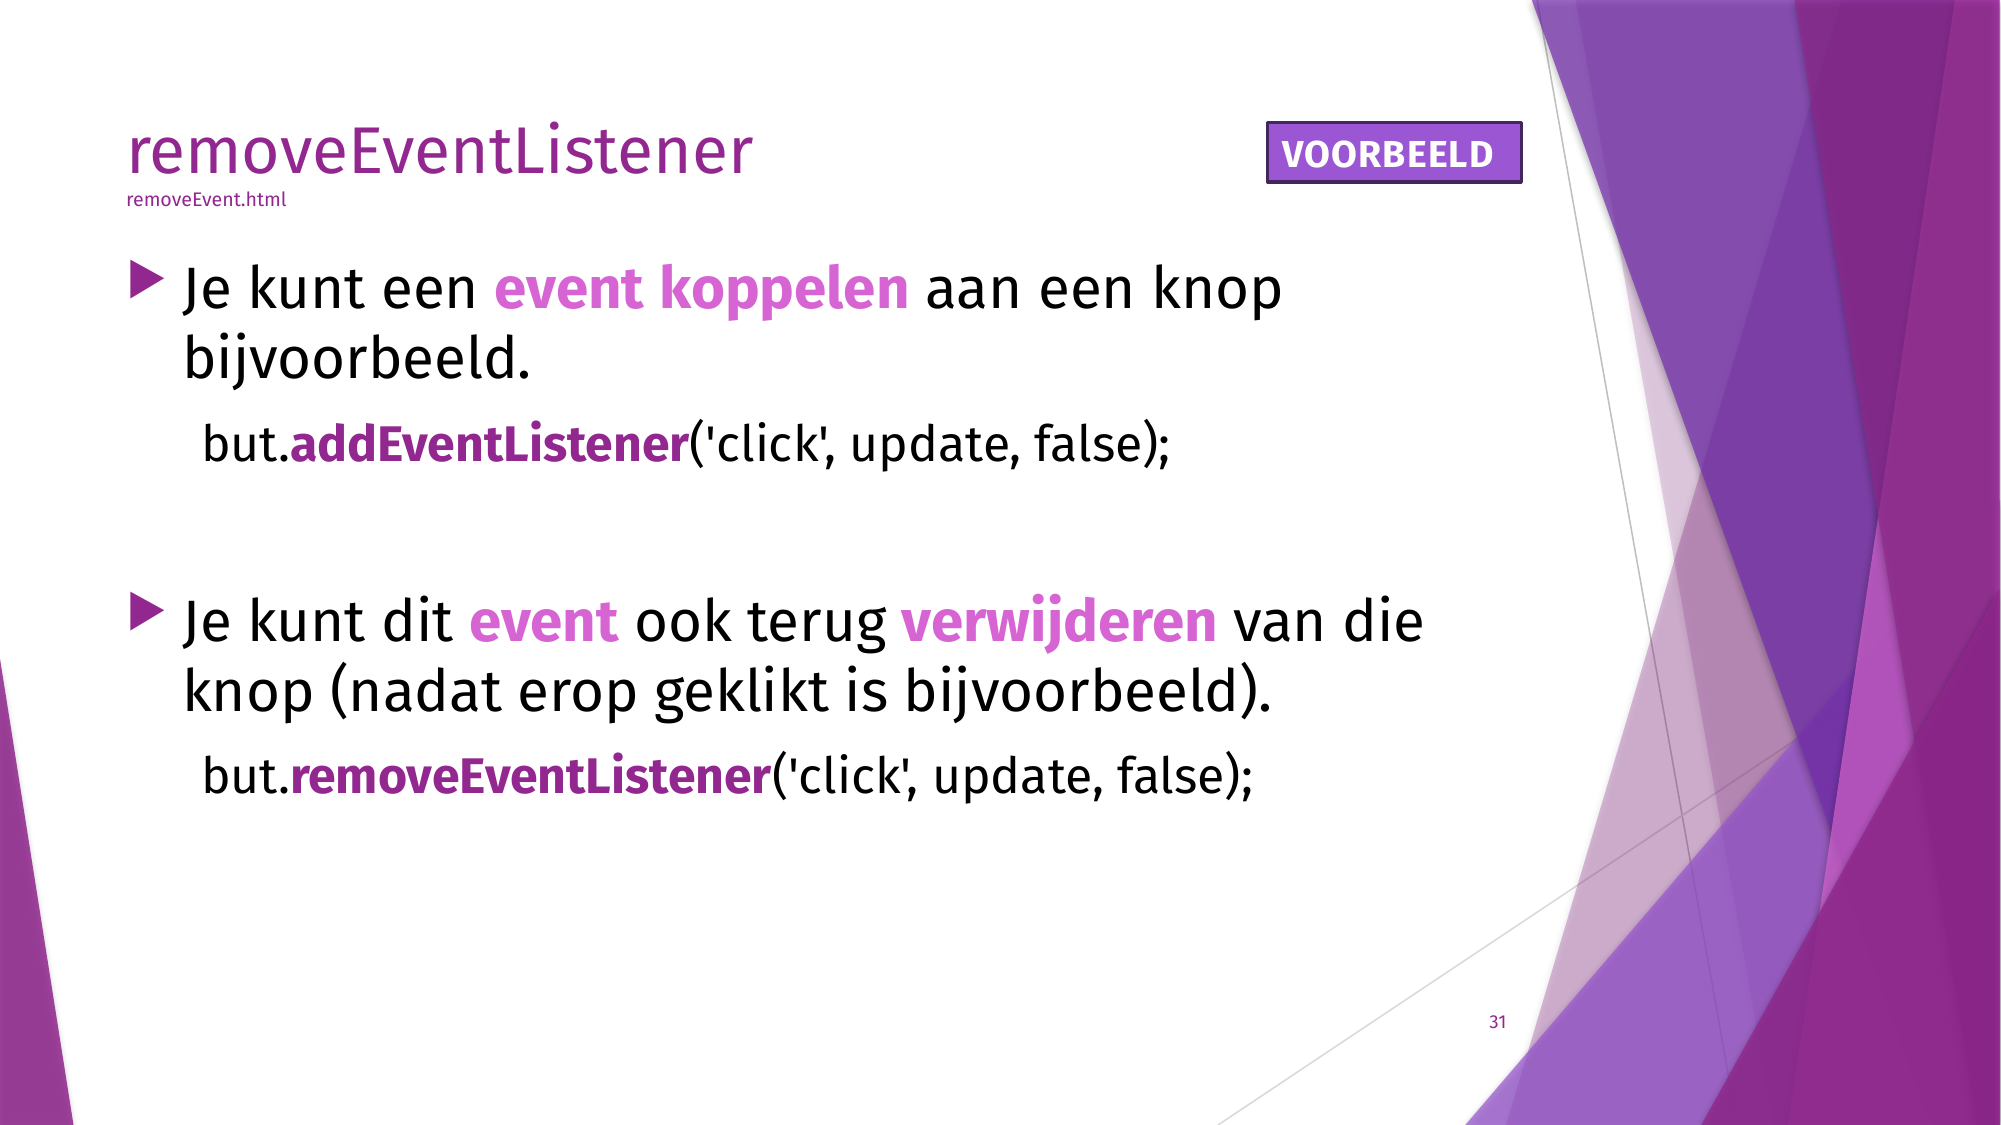

# removeEventListener removeEvent.html
VOORBEELD
Je kunt een event koppelen aan een knop bijvoorbeeld.
but.addEventListener('click', update, false);

Je kunt dit event ook terug verwijderen van die knop (nadat erop geklikt is bijvoorbeeld).
but.removeEventListener('click', update, false);

31